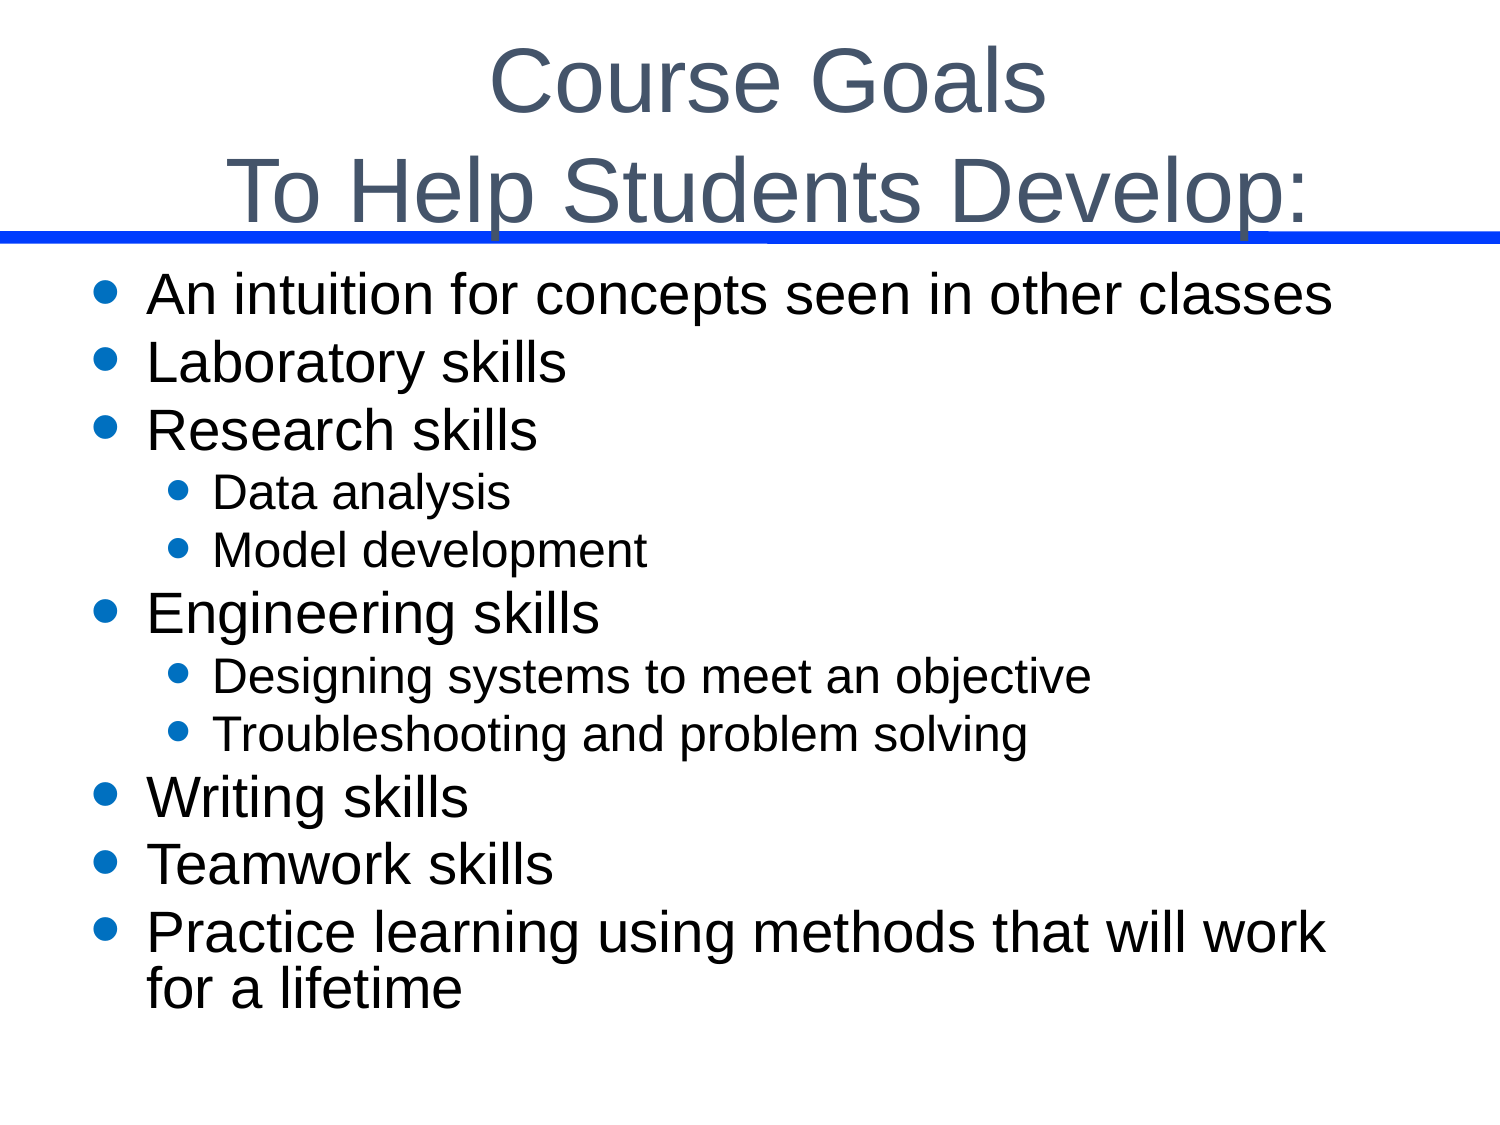

# Course Goals To Help Students Develop:
An intuition for concepts seen in other classes
Laboratory skills
Research skills
Data analysis
Model development
Engineering skills
Designing systems to meet an objective
Troubleshooting and problem solving
Writing skills
Teamwork skills
Practice learning using methods that will work for a lifetime